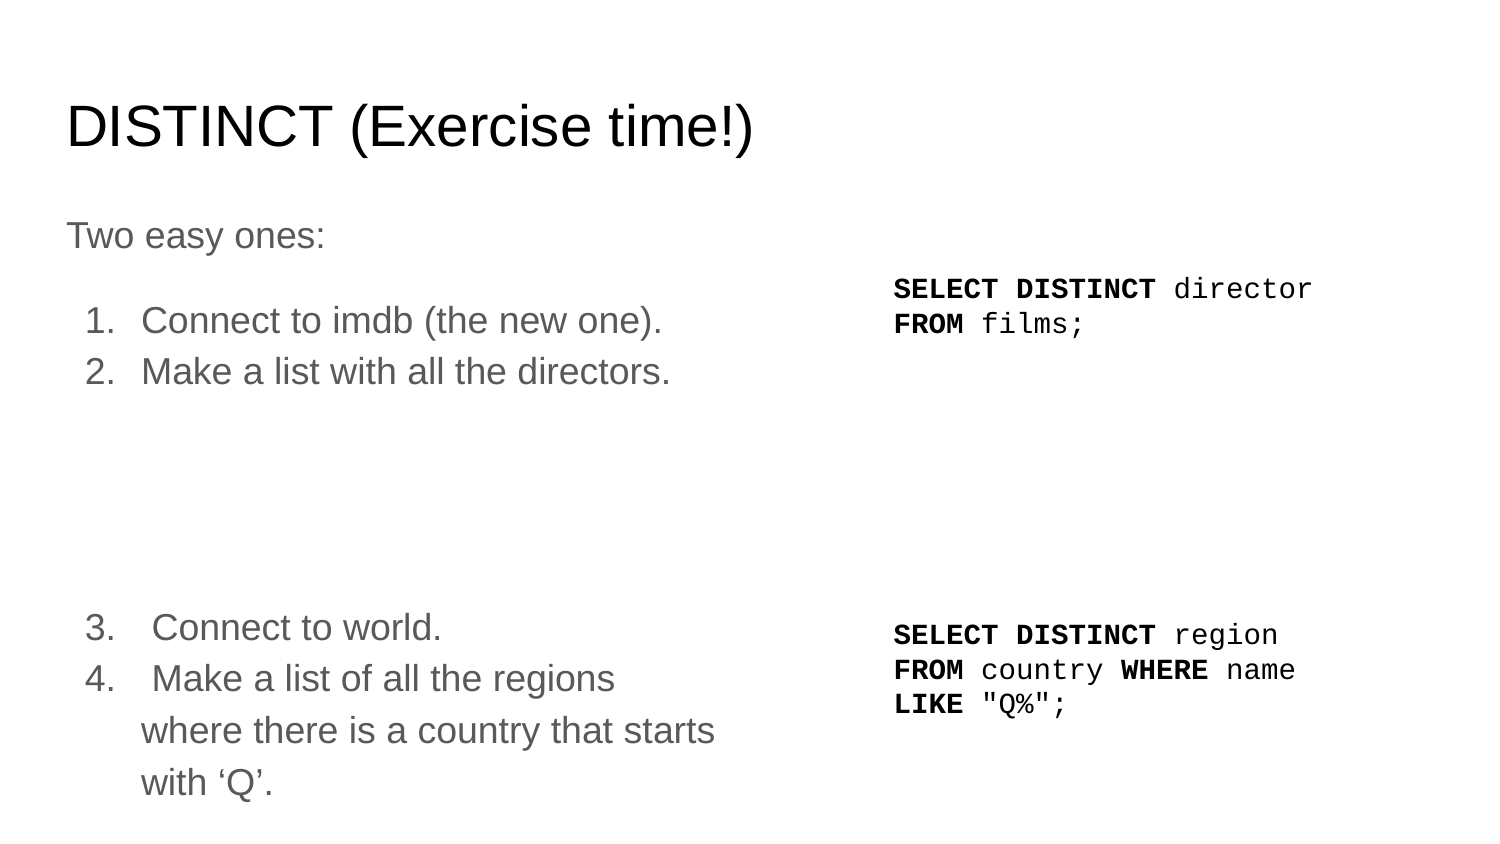

# DISTINCT (Exercise time!)
Two easy ones:
Connect to imdb (the new one).
Make a list with all the directors.

 Connect to world.
 Make a list of all the regions where there is a country that starts with ‘Q’.

SELECT DISTINCT director
FROM films;

SELECT DISTINCT region FROM country WHERE name LIKE "Q%";